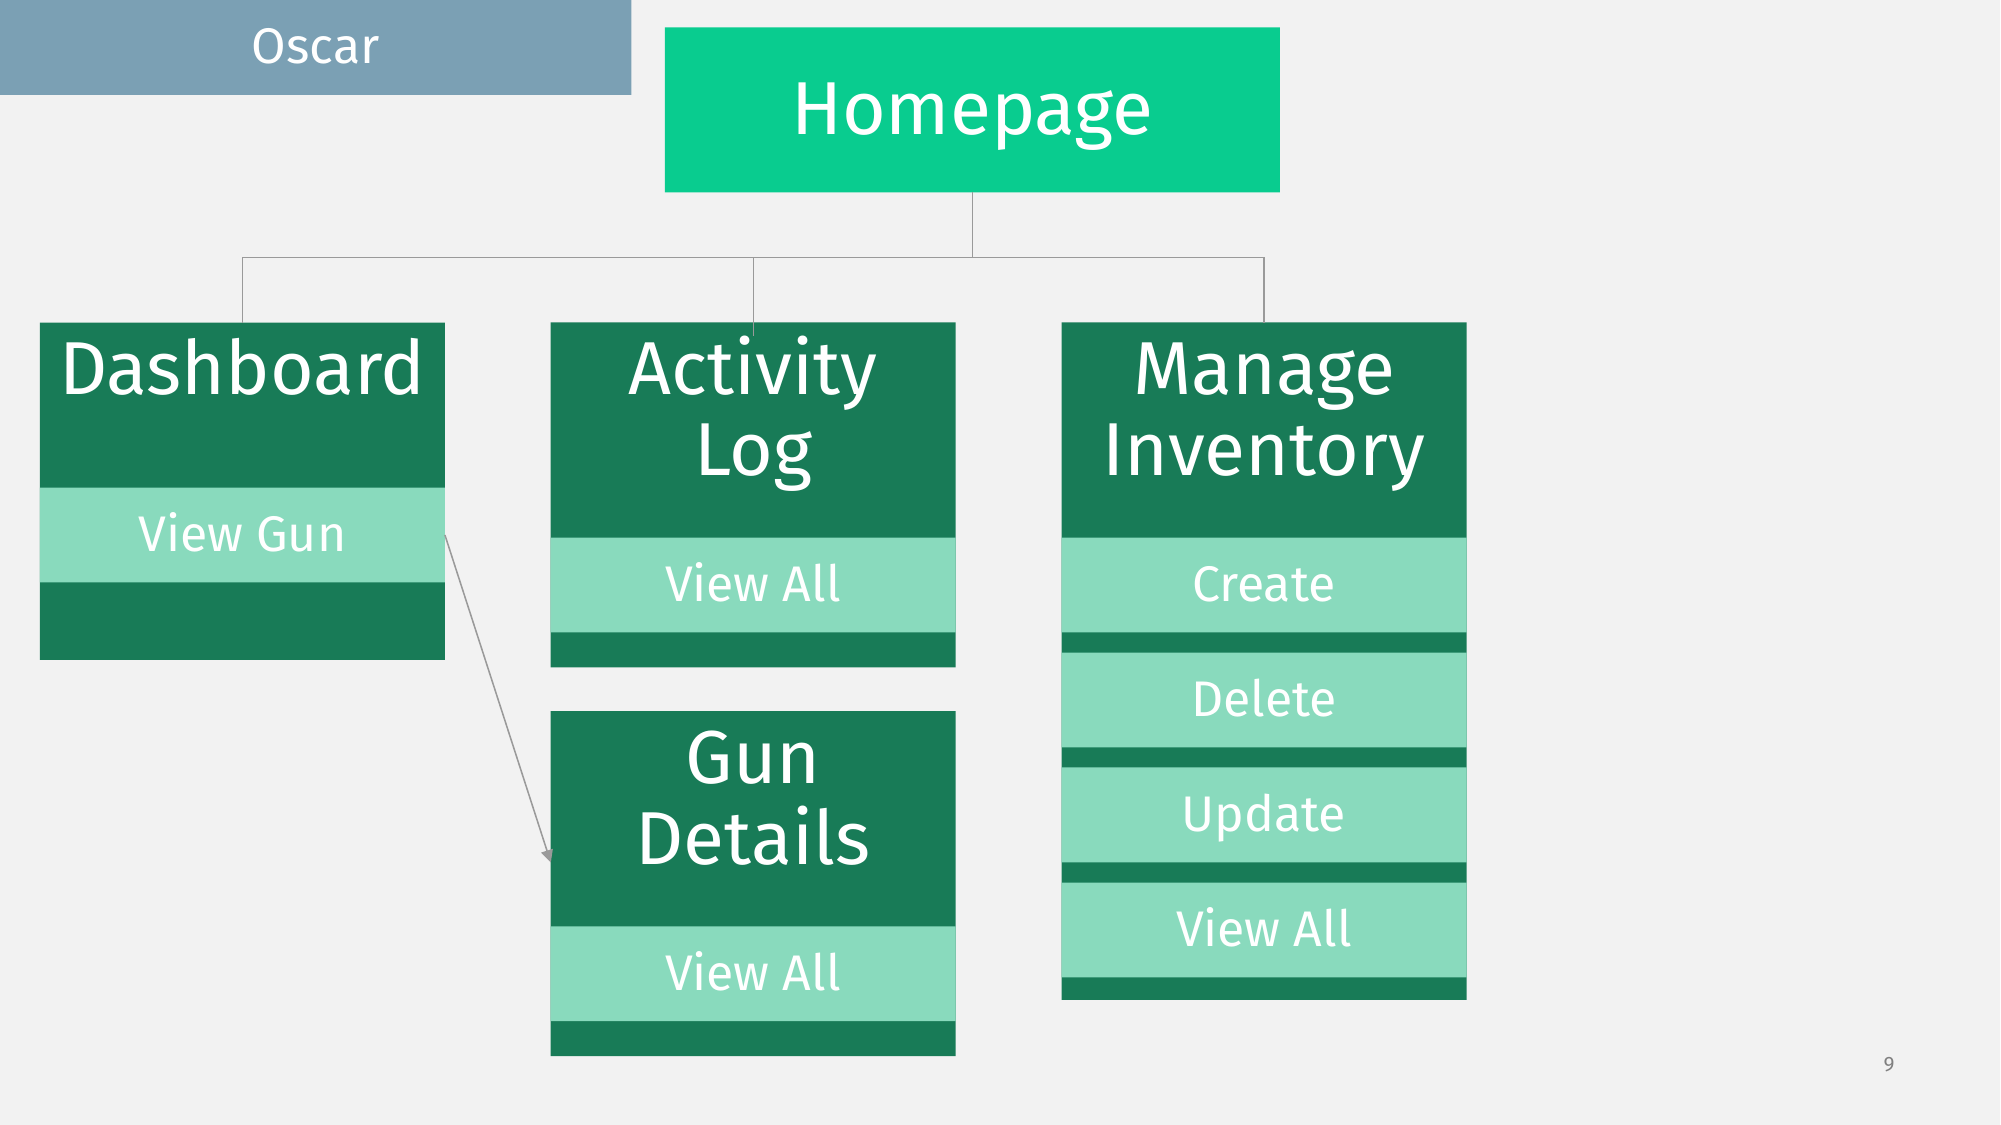

Oscar
Homepage
Dashboard
Activity Log
View All
Manage Inventory
Create
Delete
Update
View All
View Gun
Gun Details
View All